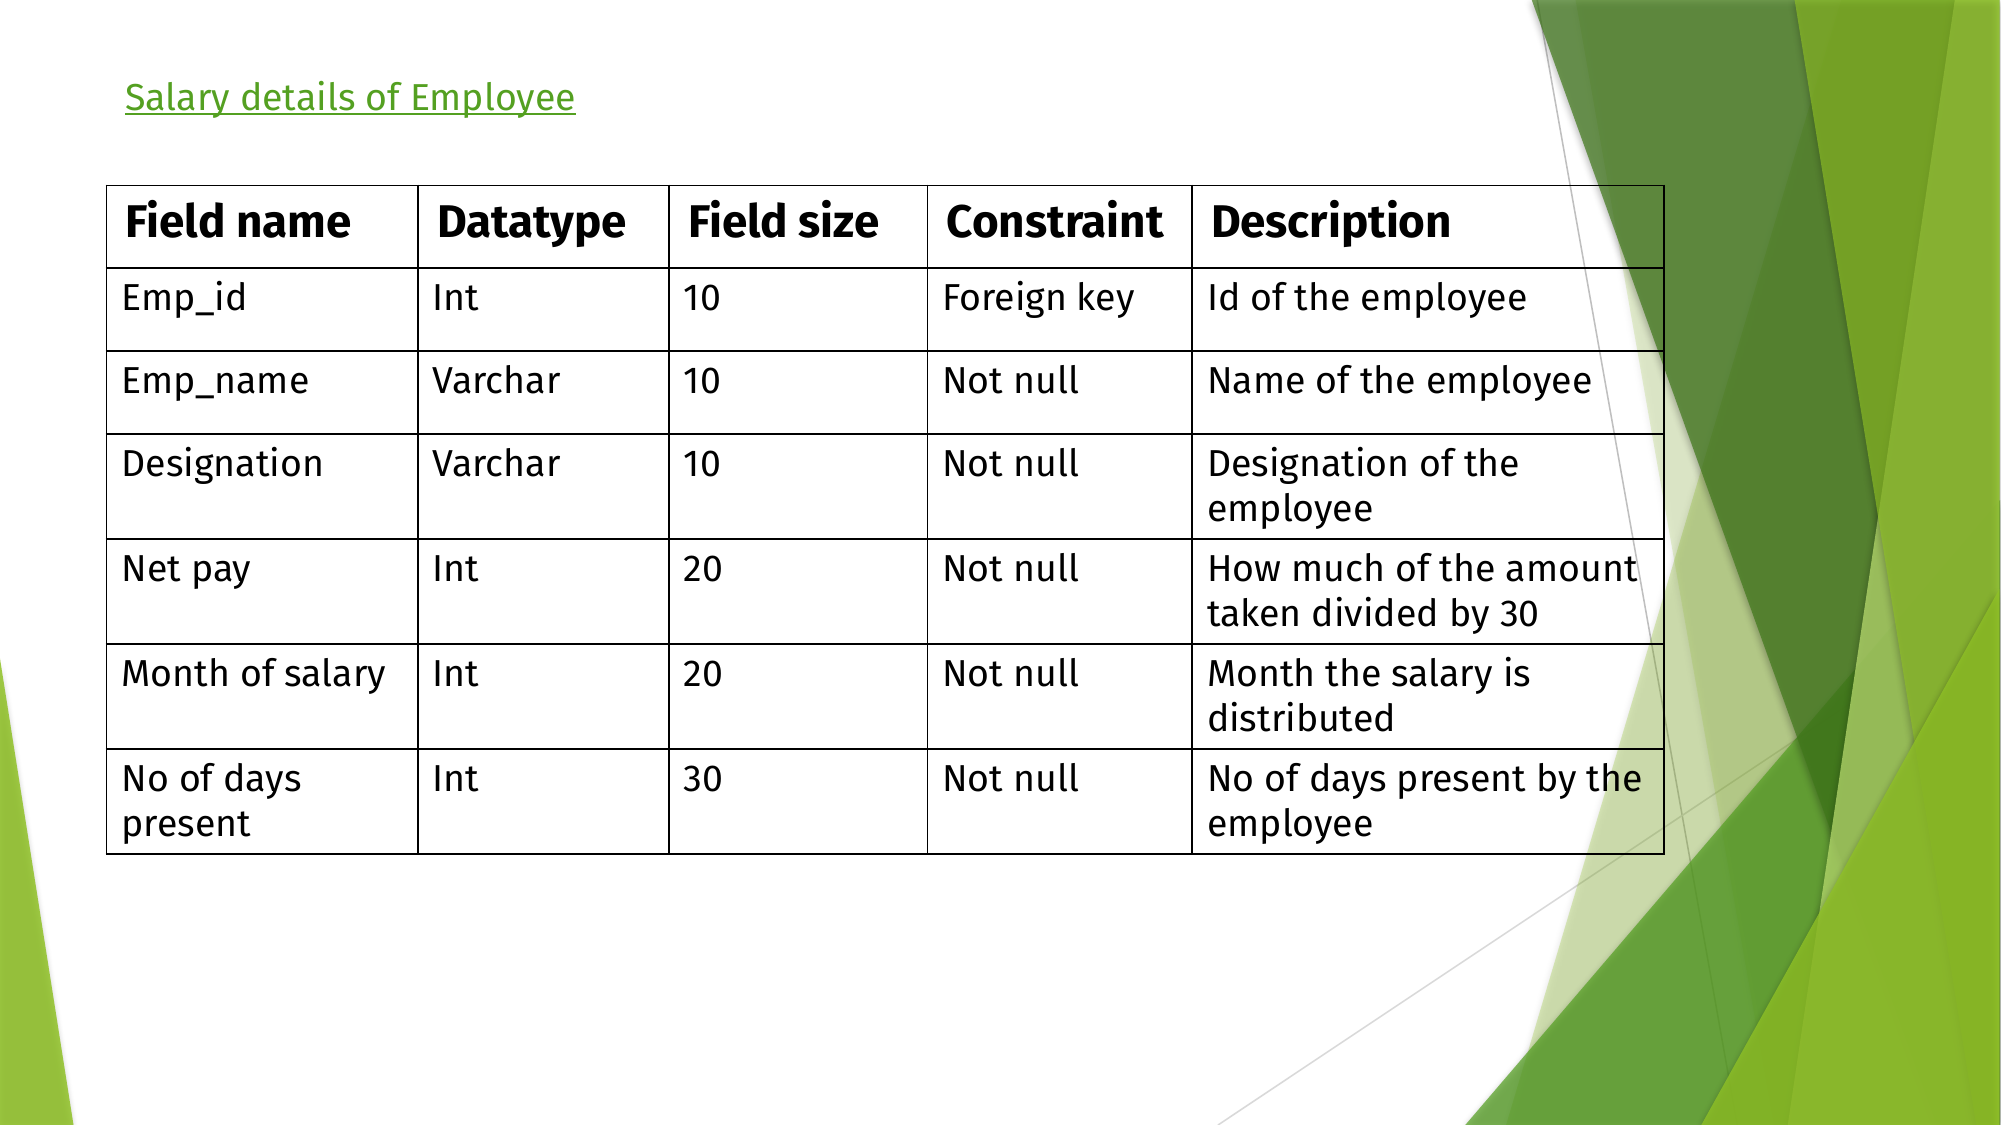

Salary details of Employee
| Field name | Datatype | Field size | Constraint | Description |
| --- | --- | --- | --- | --- |
| Emp\_id | Int | 10 | Foreign key | Id of the employee |
| Emp\_name | Varchar | 10 | Not null | Name of the employee |
| Designation | Varchar | 10 | Not null | Designation of the employee |
| Net pay | Int | 20 | Not null | How much of the amount taken divided by 30 |
| Month of salary | Int | 20 | Not null | Month the salary is distributed |
| No of days present | Int | 30 | Not null | No of days present by the employee |